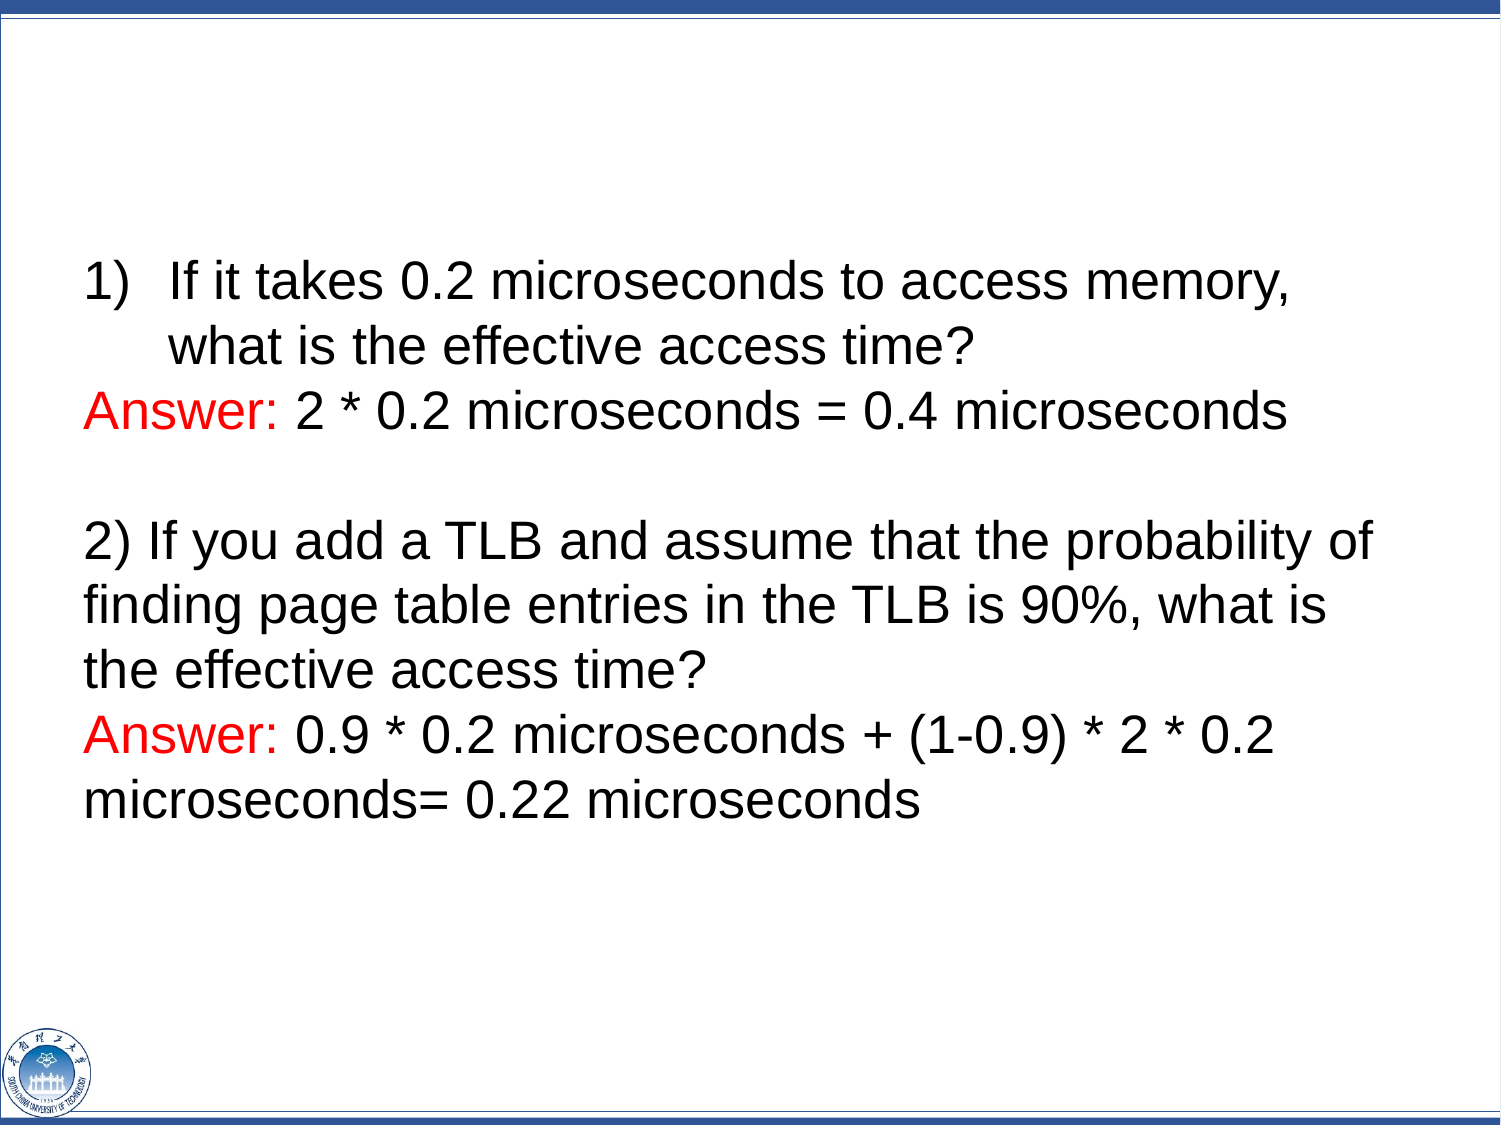

If it takes 0.2 microseconds to access memory, what is the effective access time?
Answer: 2 * 0.2 microseconds = 0.4 microseconds

2) If you add a TLB and assume that the probability of finding page table entries in the TLB is 90%, what is the effective access time?
Answer: 0.9 * 0.2 microseconds + (1-0.9) * 2 * 0.2 microseconds= 0.22 microseconds